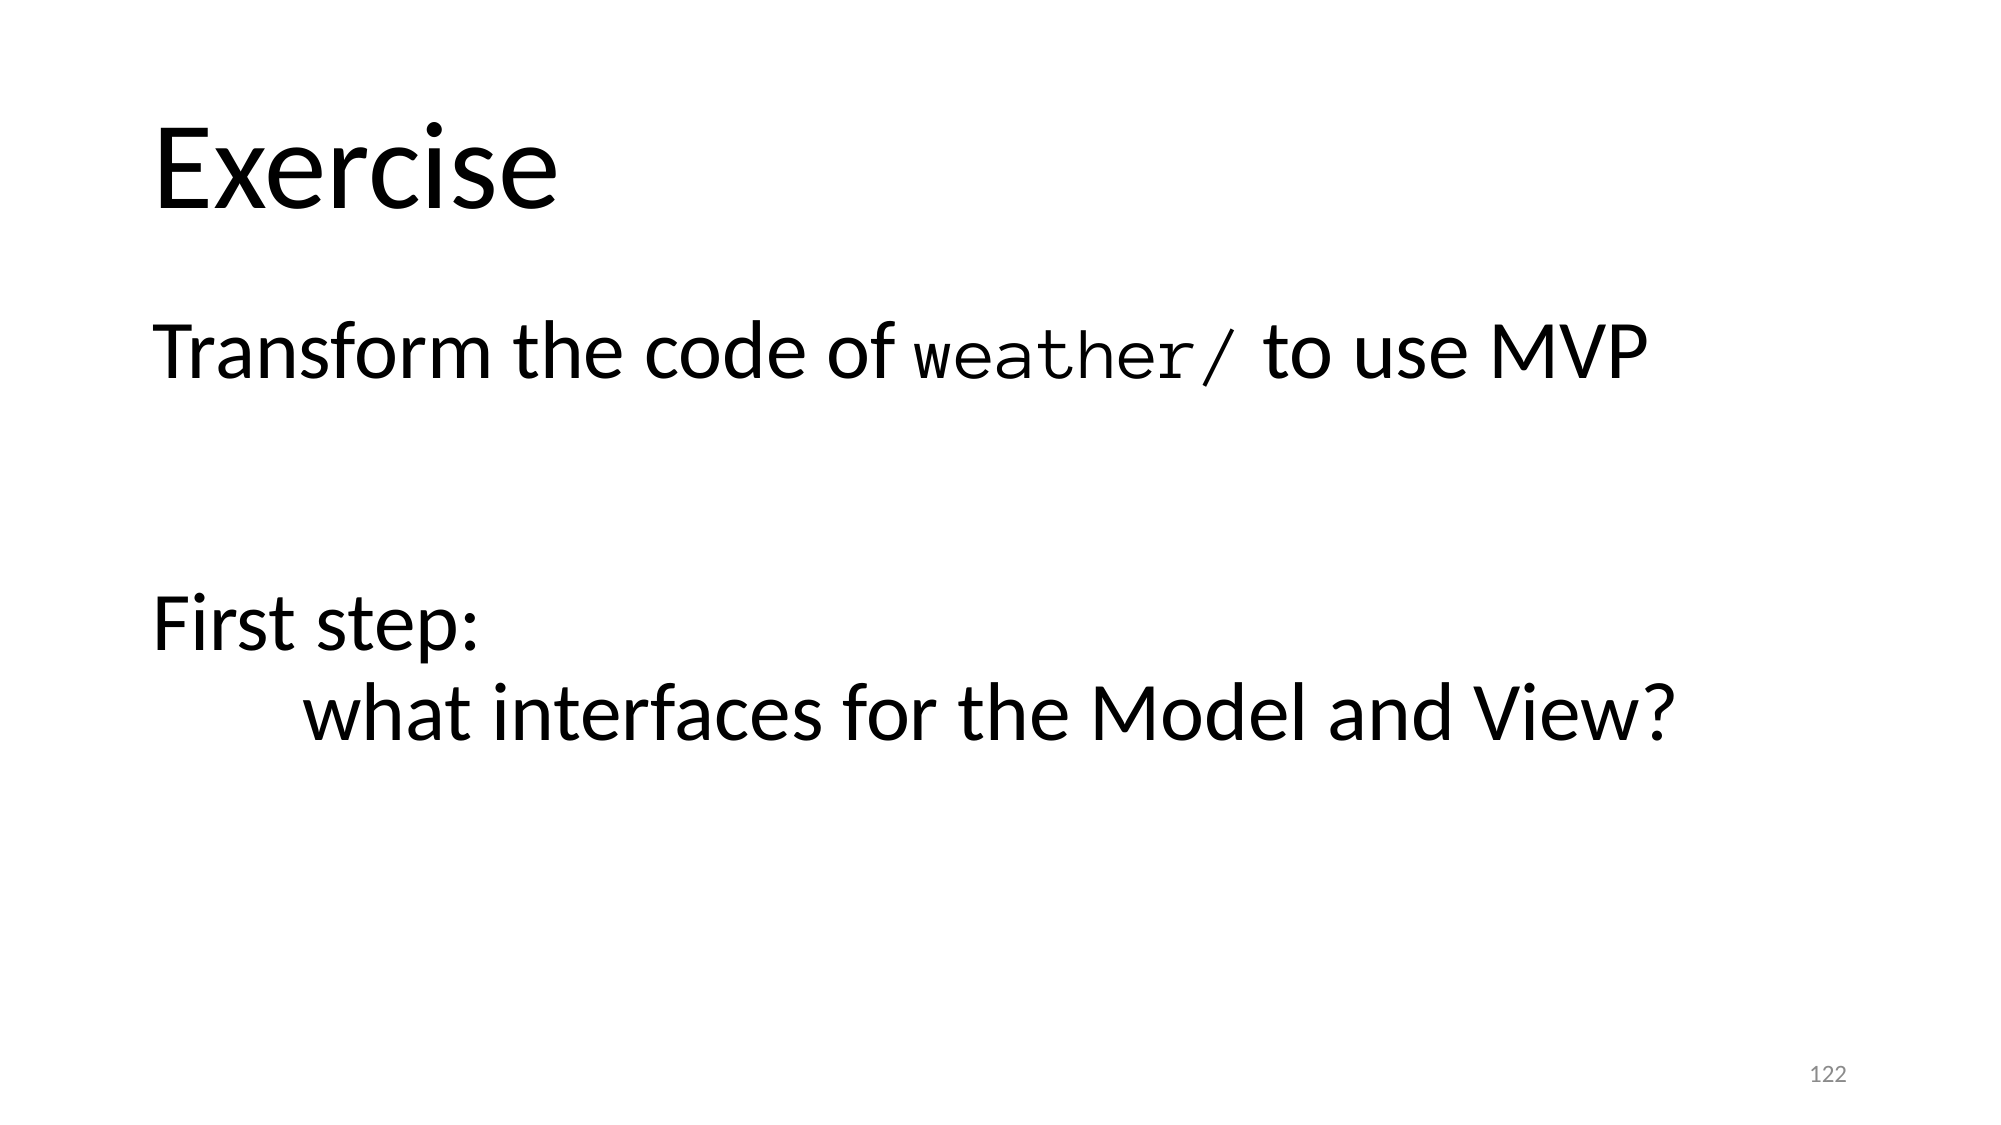

# Exercise
Transform the code of weather/ to use MVP

First step:
	what interfaces for the Model and View?
122